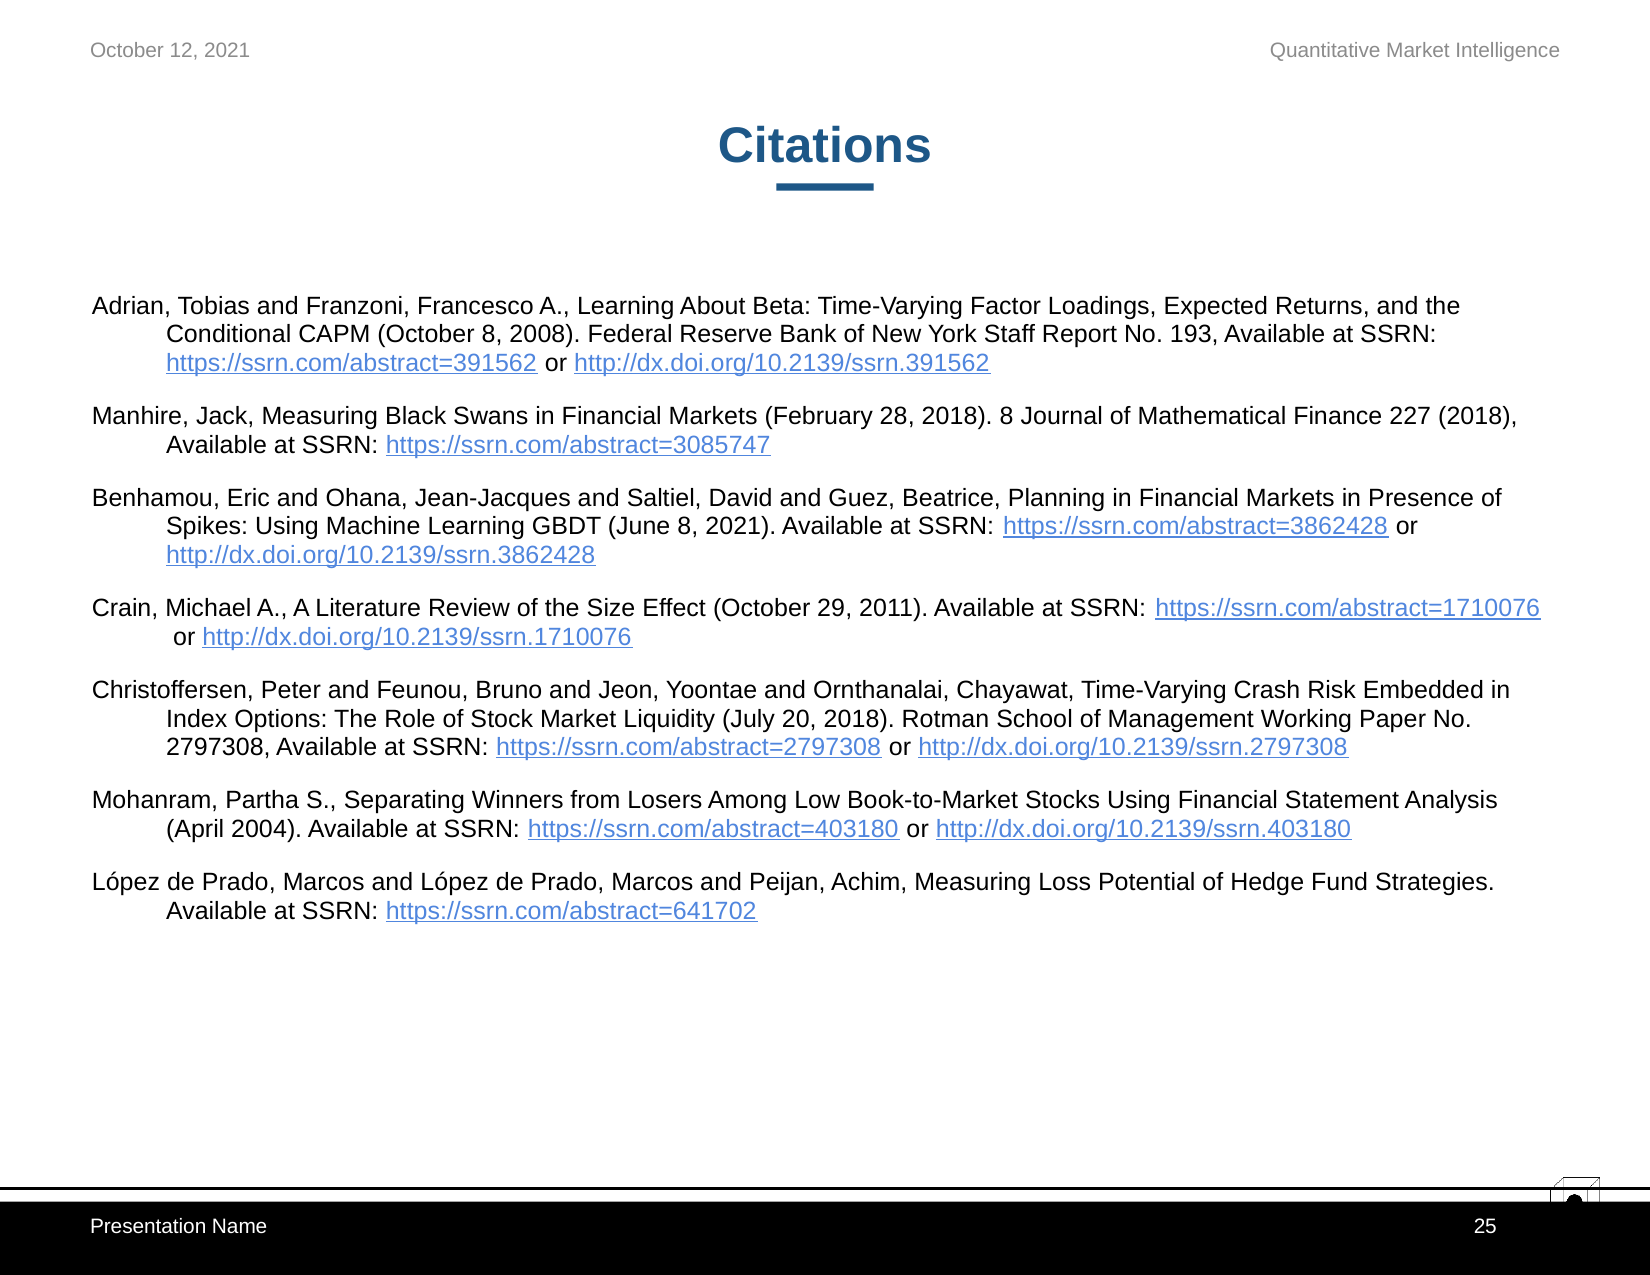

October 12, 2021
# Citations
Adrian, Tobias and Franzoni, Francesco A., Learning About Beta: Time-Varying Factor Loadings, Expected Returns, and the Conditional CAPM (October 8, 2008). Federal Reserve Bank of New York Staff Report No. 193, Available at SSRN: https://ssrn.com/abstract=391562 or http://dx.doi.org/10.2139/ssrn.391562
Manhire, Jack, Measuring Black Swans in Financial Markets (February 28, 2018). 8 Journal of Mathematical Finance 227 (2018), Available at SSRN: https://ssrn.com/abstract=3085747
Benhamou, Eric and Ohana, Jean-Jacques and Saltiel, David and Guez, Beatrice, Planning in Financial Markets in Presence of Spikes: Using Machine Learning GBDT (June 8, 2021). Available at SSRN: https://ssrn.com/abstract=3862428 or http://dx.doi.org/10.2139/ssrn.3862428
Crain, Michael A., A Literature Review of the Size Effect (October 29, 2011). Available at SSRN: https://ssrn.com/abstract=1710076 or http://dx.doi.org/10.2139/ssrn.1710076
Christoffersen, Peter and Feunou, Bruno and Jeon, Yoontae and Ornthanalai, Chayawat, Time-Varying Crash Risk Embedded in Index Options: The Role of Stock Market Liquidity (July 20, 2018). Rotman School of Management Working Paper No. 2797308, Available at SSRN: https://ssrn.com/abstract=2797308 or http://dx.doi.org/10.2139/ssrn.2797308
Mohanram, Partha S., Separating Winners from Losers Among Low Book-to-Market Stocks Using Financial Statement Analysis (April 2004). Available at SSRN: https://ssrn.com/abstract=403180 or http://dx.doi.org/10.2139/ssrn.403180
López de Prado, Marcos and López de Prado, Marcos and Peijan, Achim, Measuring Loss Potential of Hedge Fund Strategies. Available at SSRN: https://ssrn.com/abstract=641702
25